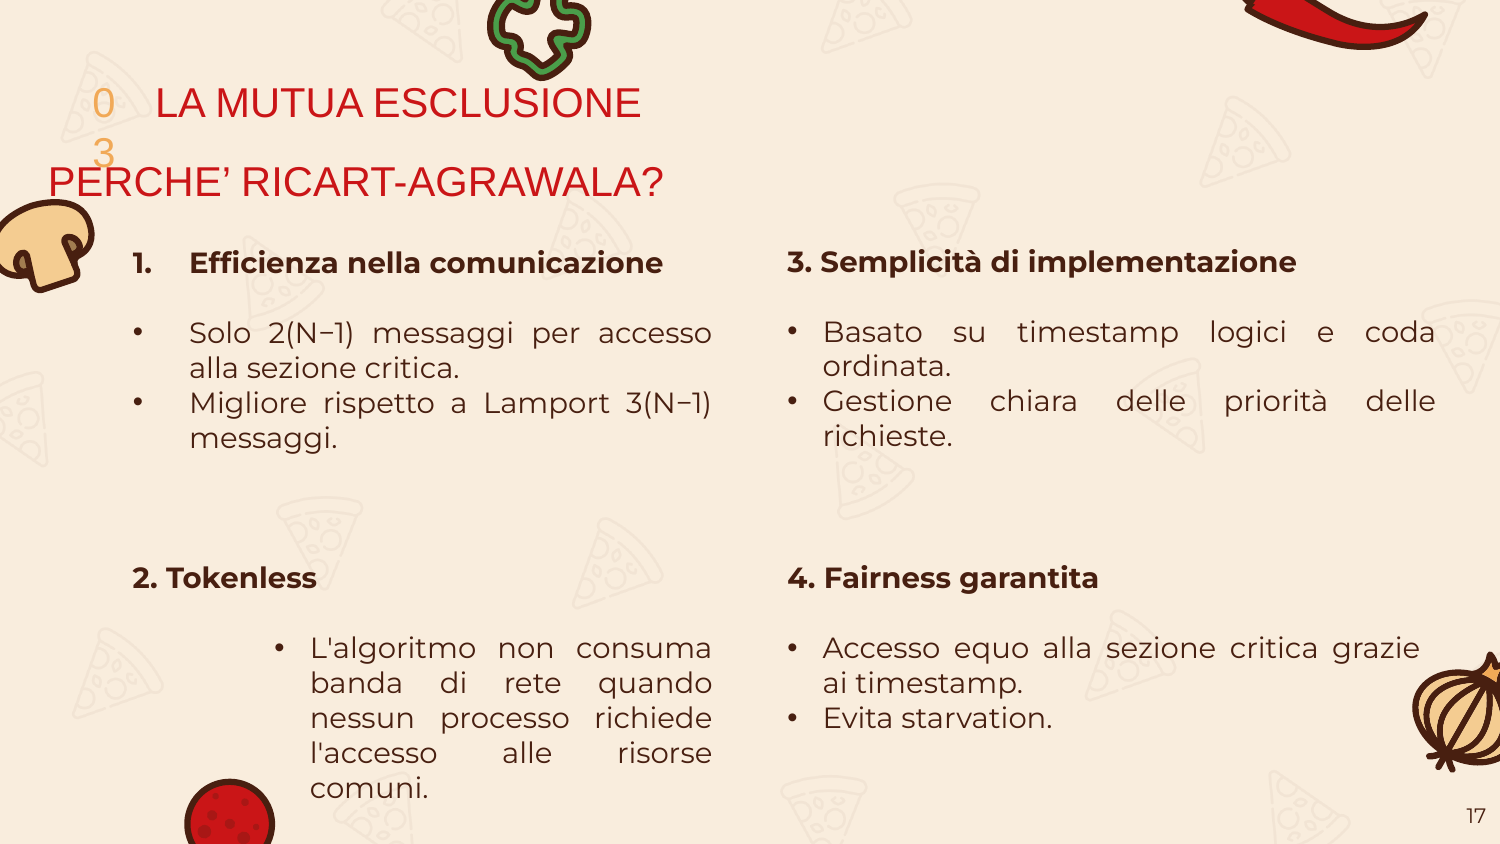

03
LA MUTUA ESCLUSIONE
PERCHE’ RICART-AGRAWALA?
3. Semplicità di implementazione

Basato su timestamp logici e coda ordinata.
Gestione chiara delle priorità delle richieste.

Efficienza nella comunicazione

Solo 2(N−1) messaggi per accesso alla sezione critica.
Migliore rispetto a Lamport 3(N−1) messaggi.
C1
C2
2. Tokenless

L'algoritmo non consuma banda di rete quando nessun processo richiede l'accesso alle risorse comuni.
4. Fairness garantita

Accesso equo alla sezione critica grazie ai timestamp.
Evita starvation.
C3
(timestamp, node_id)
request
replay
17